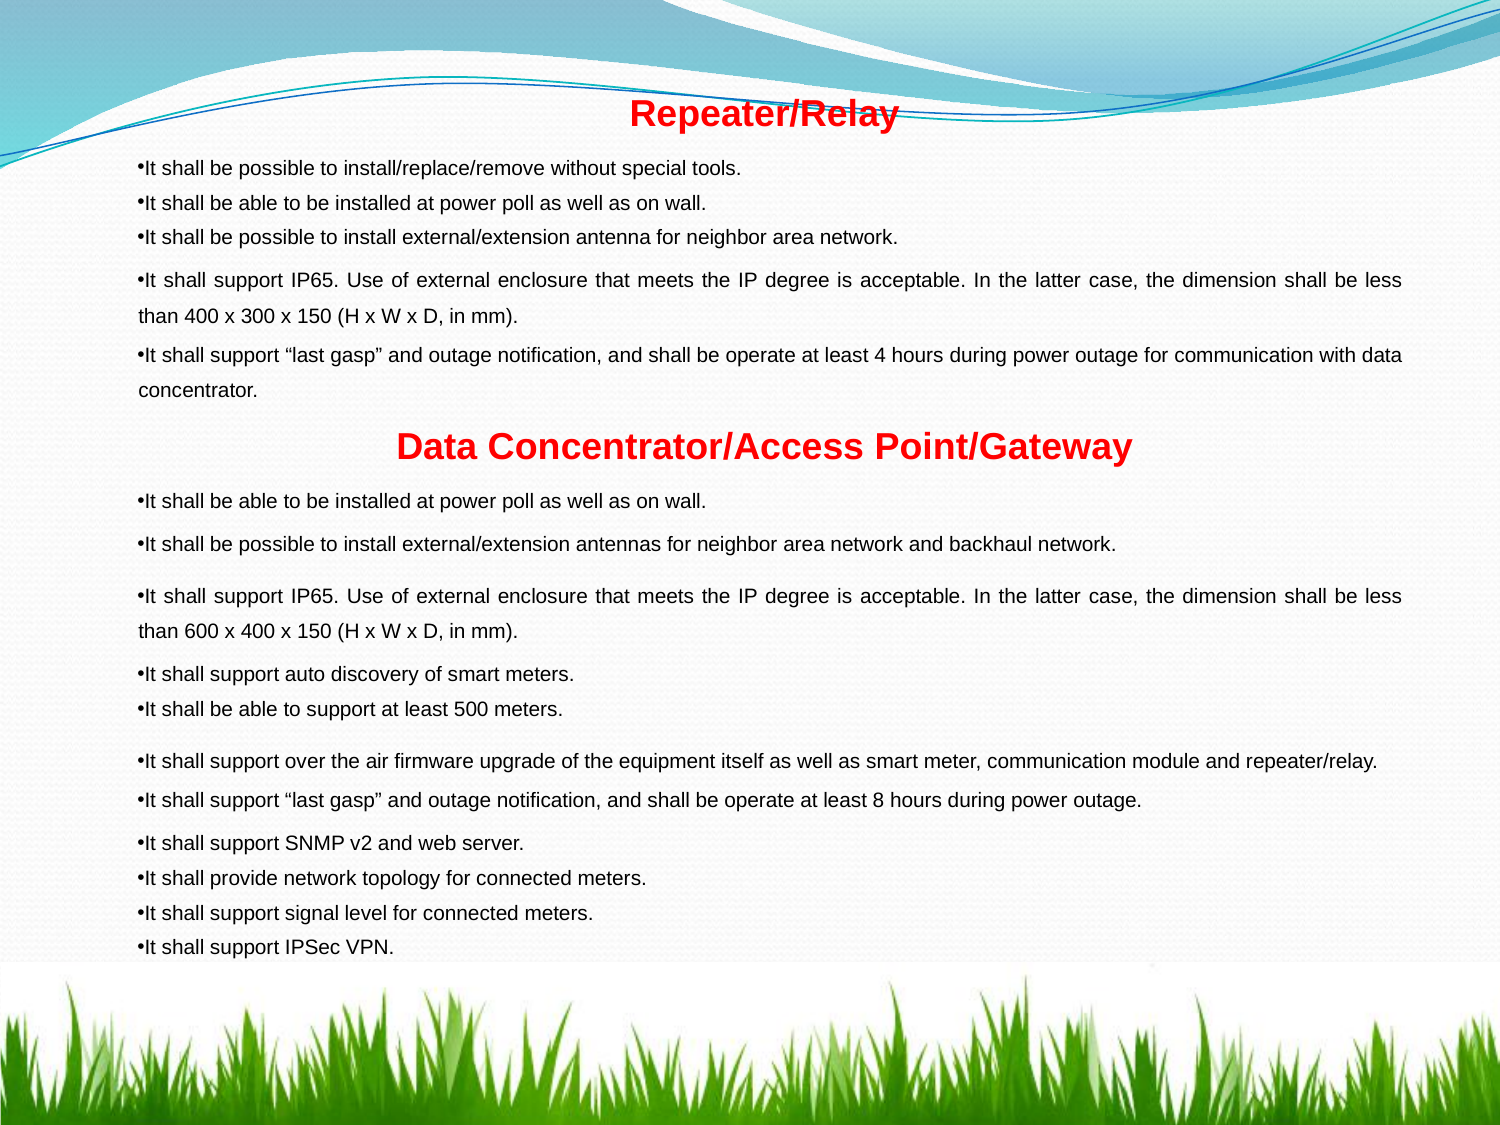

Repeater/Relay
It shall be possible to install/replace/remove without special tools.
It shall be able to be installed at power poll as well as on wall.
It shall be possible to install external/extension antenna for neighbor area network.
It shall support IP65. Use of external enclosure that meets the IP degree is acceptable. In the latter case, the dimension shall be less than 400 x 300 x 150 (H x W x D, in mm).
It shall support “last gasp” and outage notification, and shall be operate at least 4 hours during power outage for communication with data concentrator.
Data Concentrator/Access Point/Gateway
It shall be able to be installed at power poll as well as on wall.
It shall be possible to install external/extension antennas for neighbor area network and backhaul network.
It shall support IP65. Use of external enclosure that meets the IP degree is acceptable. In the latter case, the dimension shall be less than 600 x 400 x 150 (H x W x D, in mm).
It shall support auto discovery of smart meters.
It shall be able to support at least 500 meters.
It shall support over the air firmware upgrade of the equipment itself as well as smart meter, communication module and repeater/relay.
It shall support “last gasp” and outage notification, and shall be operate at least 8 hours during power outage.
It shall support SNMP v2 and web server.
It shall provide network topology for connected meters.
It shall support signal level for connected meters.
It shall support IPSec VPN.